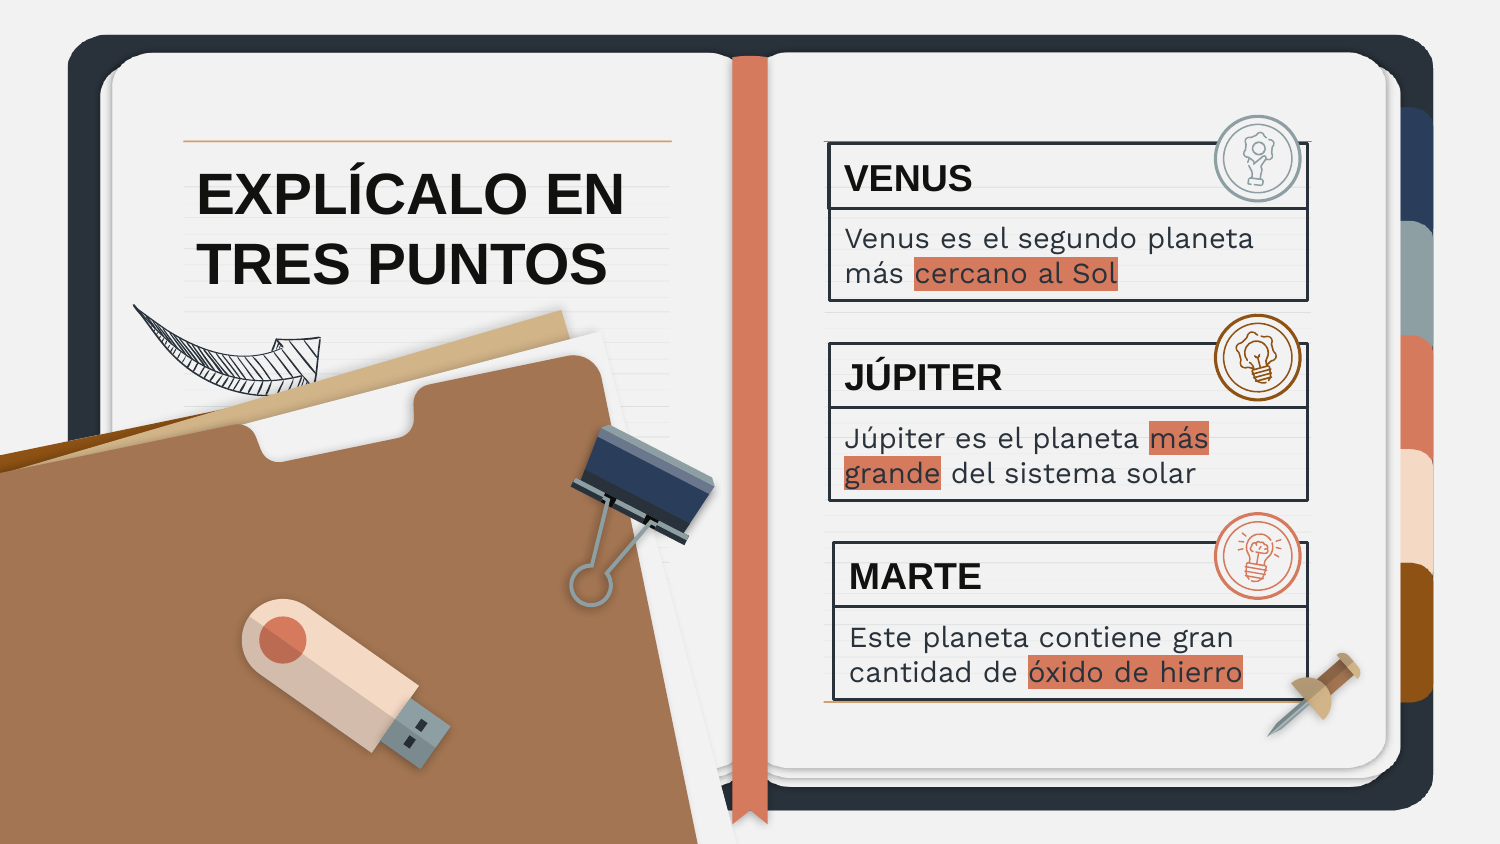

# VENUS
EXPLÍCALO EN TRES PUNTOS
Venus es el segundo planeta más cercano al Sol

JÚPITER
Júpiter es el planeta más grande del sistema solar

MARTE
Este planeta contiene gran cantidad de óxido de hierro